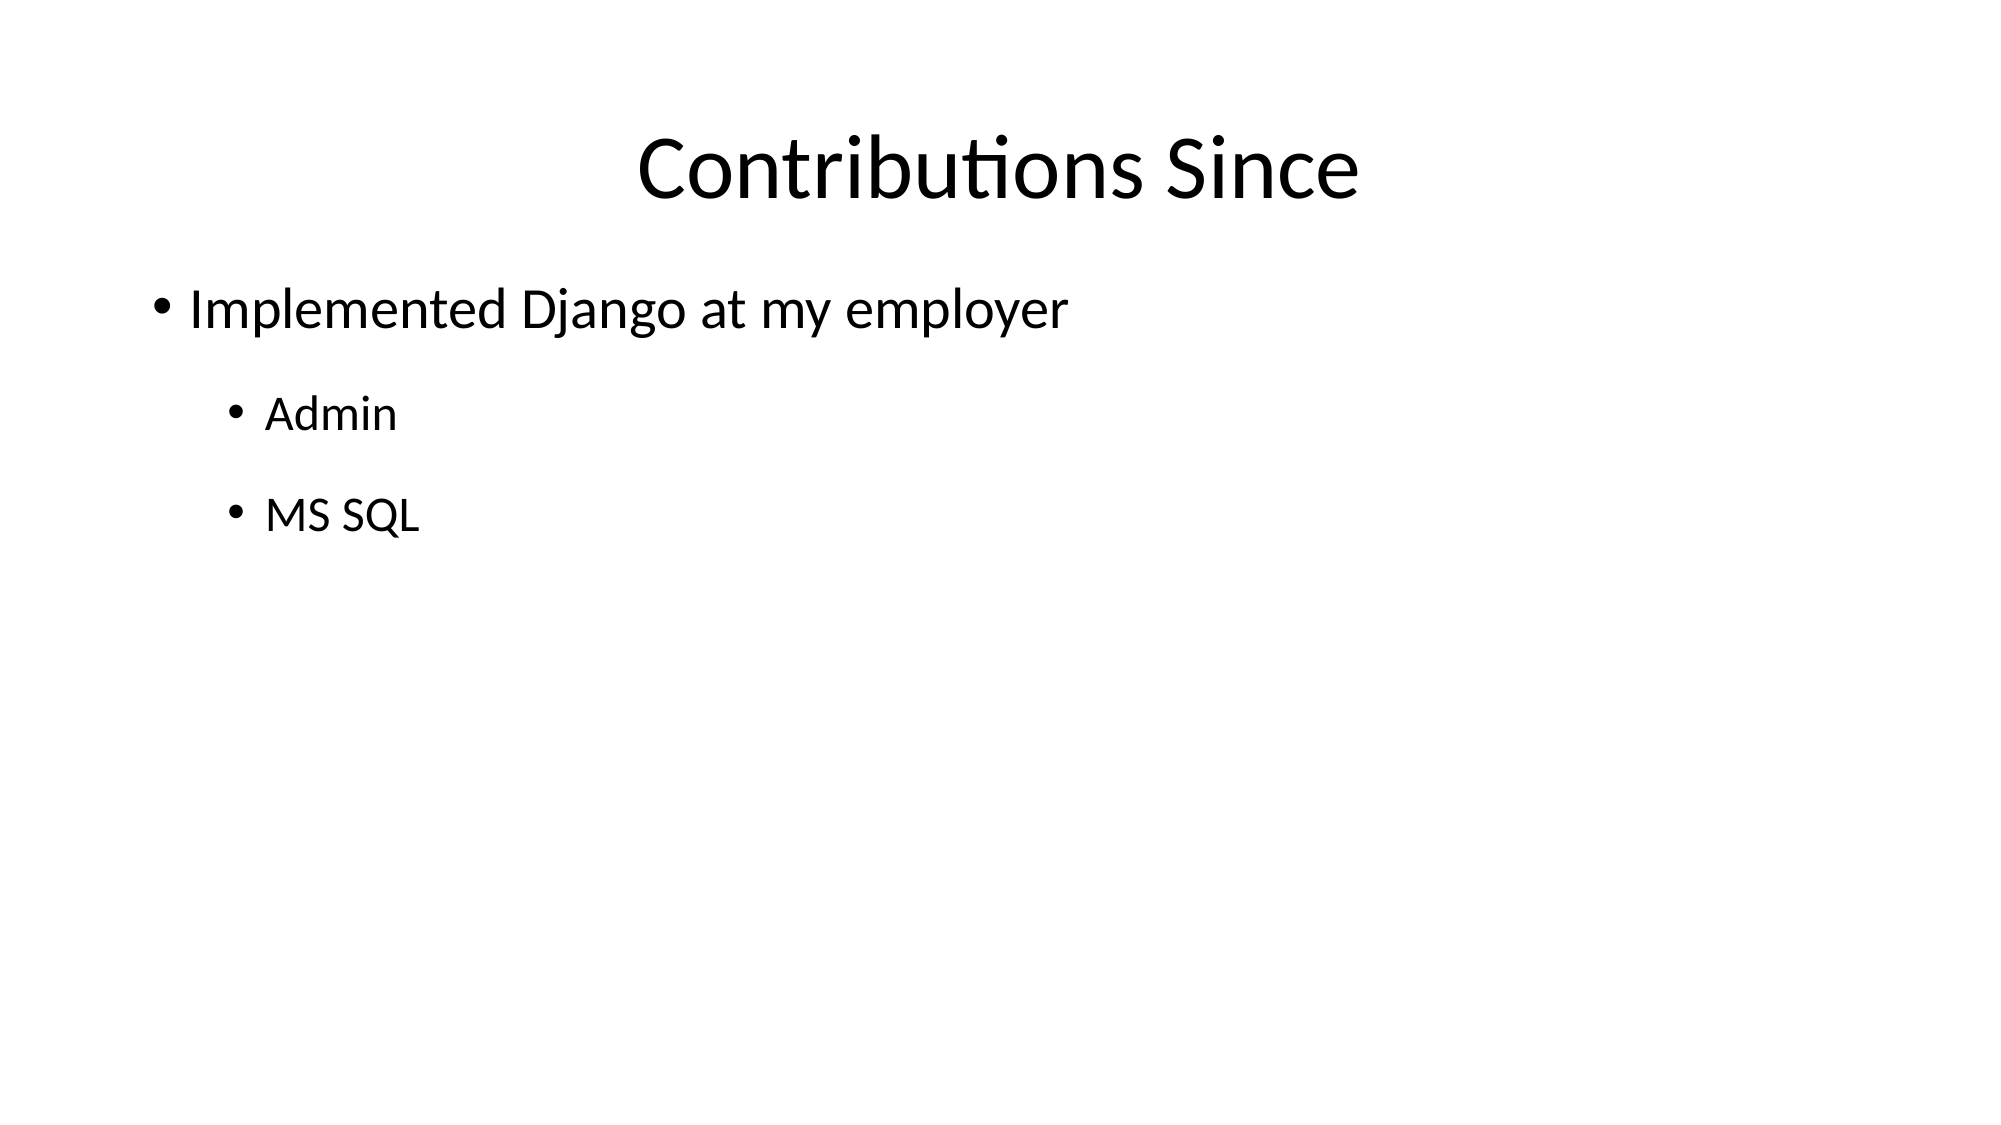

# Contributions Since
Implemented Django at my employer
Admin
MS SQL